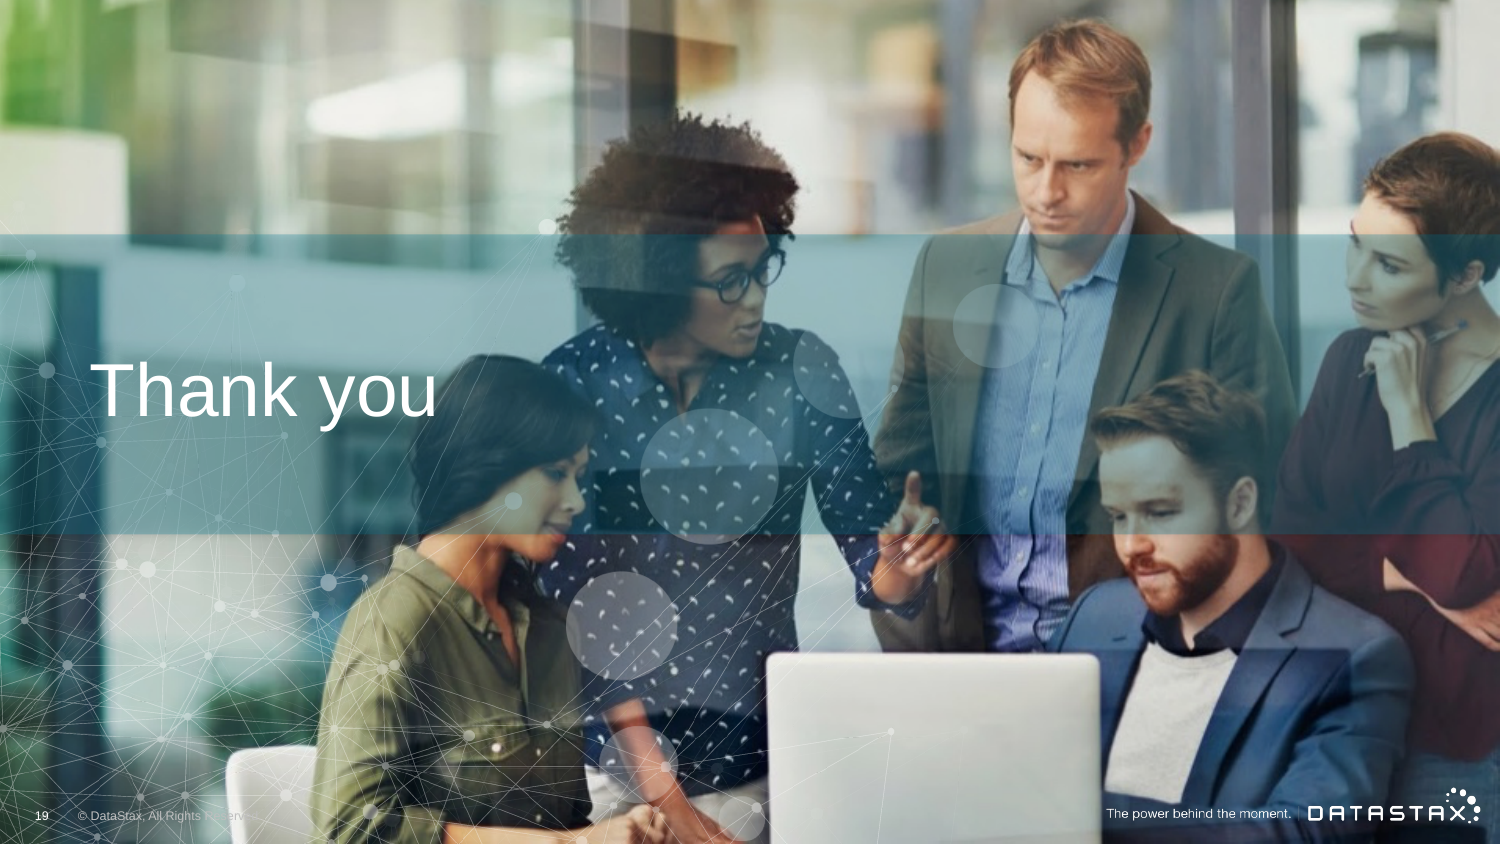

# Thank you
19
© DataStax, All Rights Reserved.